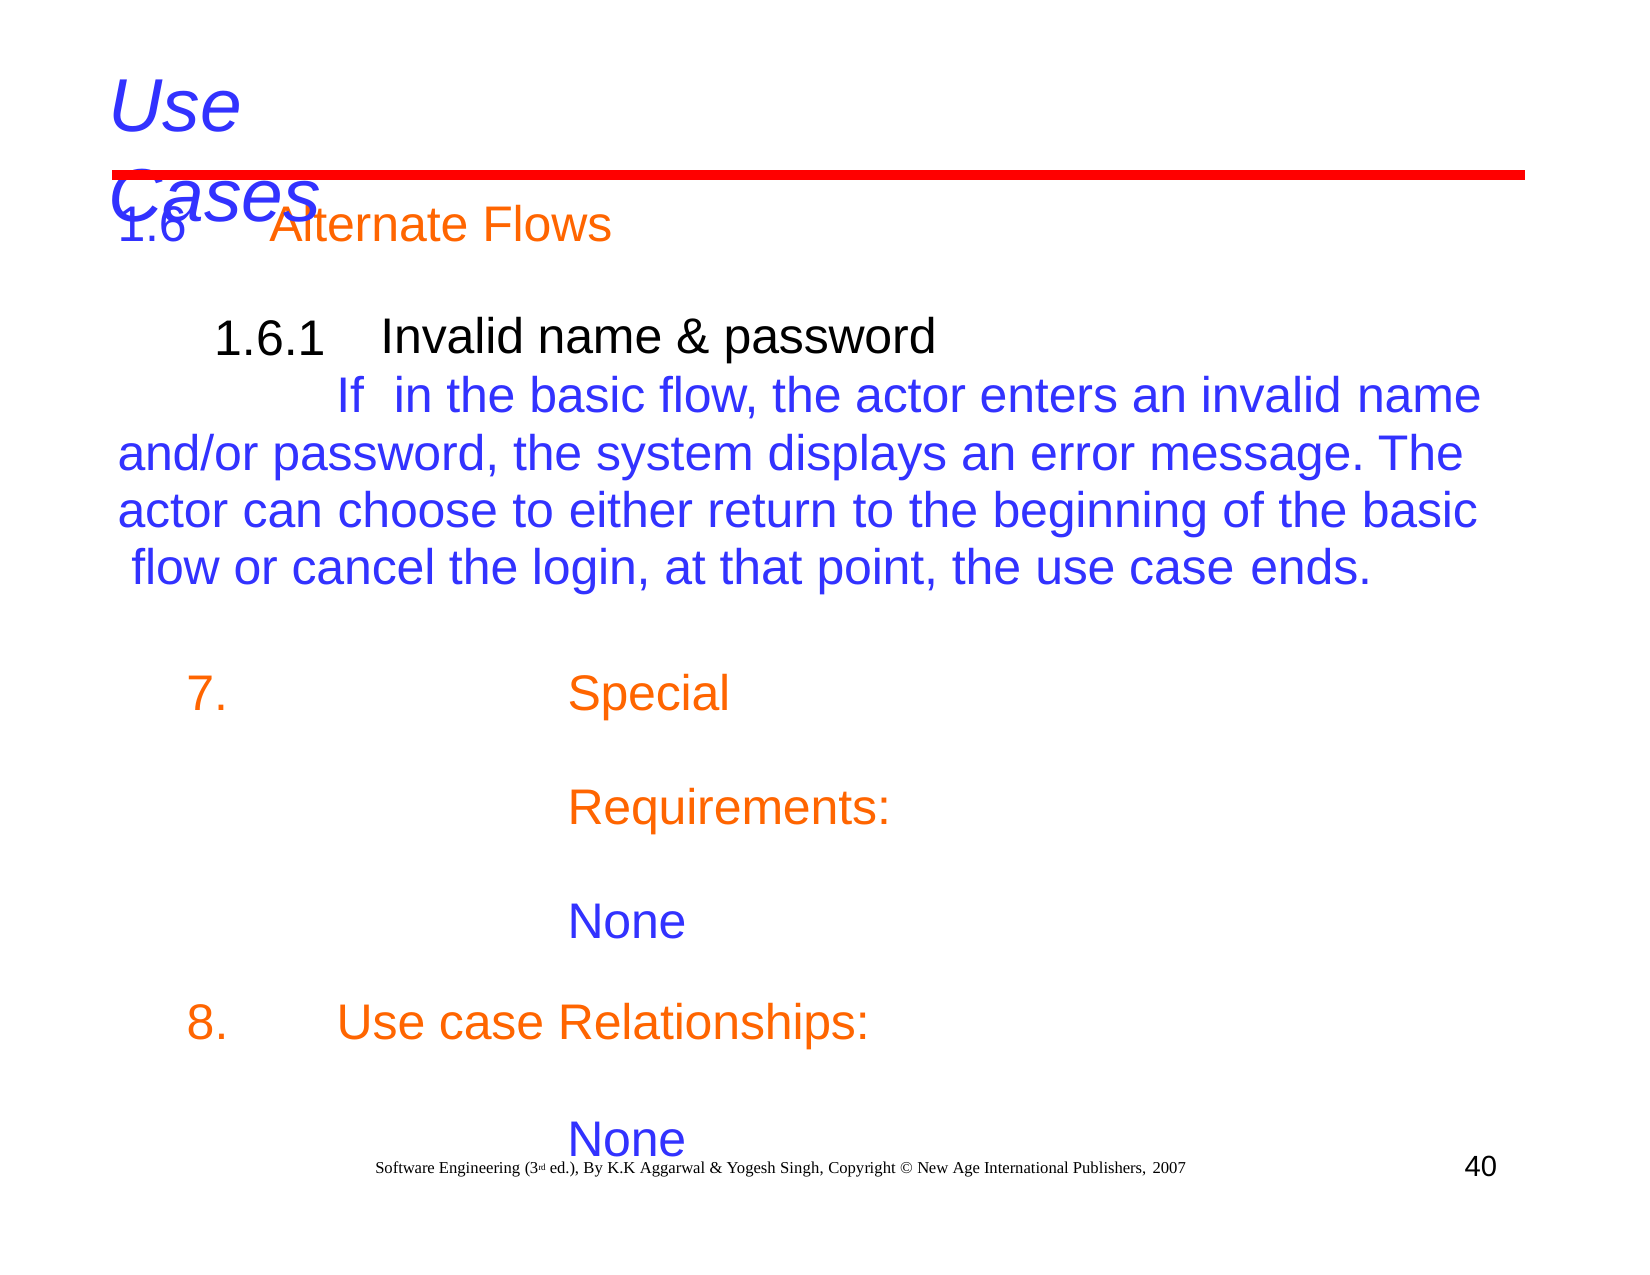

# Use Cases

1.6	Alternate Flows
1.6.1
Invalid name & password
If	in the basic flow, the actor enters an invalid name
and/or password, the system displays an error message. The  actor can choose to either return to the beginning of the basic  flow or cancel the login, at that point, the use case ends.
Special Requirements:  None
Use case Relationships:

None
40
Software Engineering (3rd  ed.), By K.K Aggarwal & Yogesh Singh, Copyright © New Age International Publishers, 2007